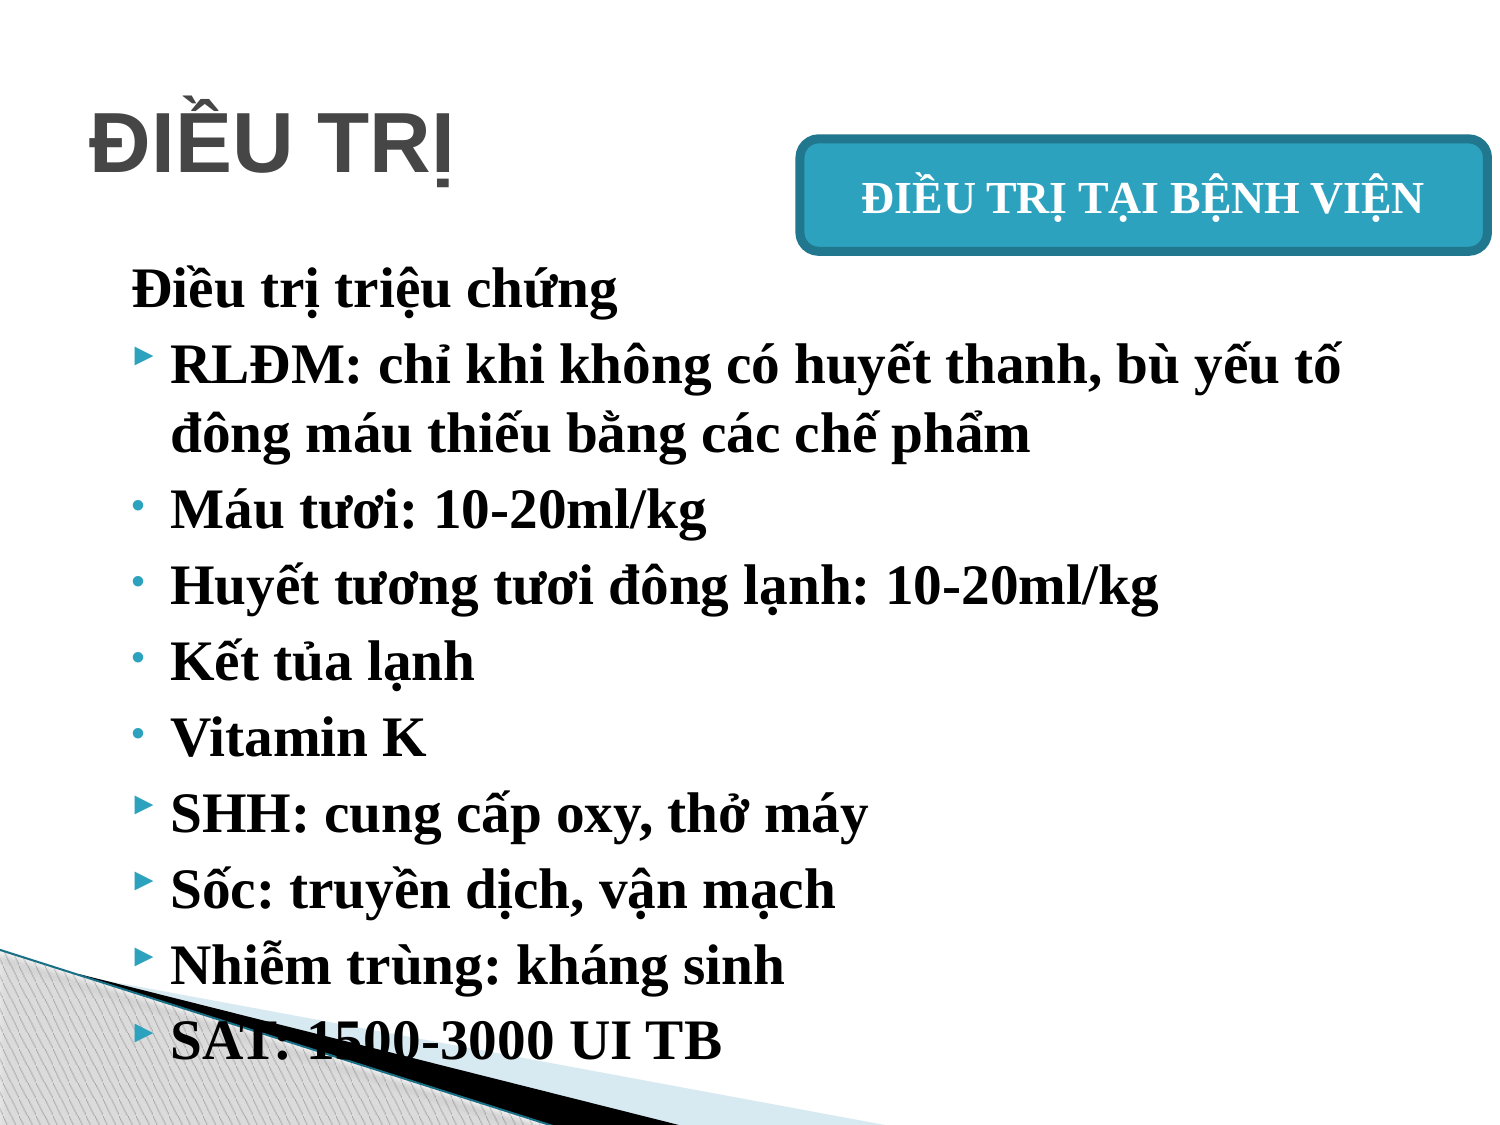

# ĐIỀU TRỊ
ĐIỀU TRỊ TẠI BỆNH VIỆN
Điều trị triệu chứng
RLĐM: chỉ khi không có huyết thanh, bù yếu tố đông máu thiếu bằng các chế phẩm
Máu tươi: 10-20ml/kg
Huyết tương tươi đông lạnh: 10-20ml/kg
Kết tủa lạnh
Vitamin K
SHH: cung cấp oxy, thở máy
Sốc: truyền dịch, vận mạch
Nhiễm trùng: kháng sinh
SAT: 1500-3000 UI TB